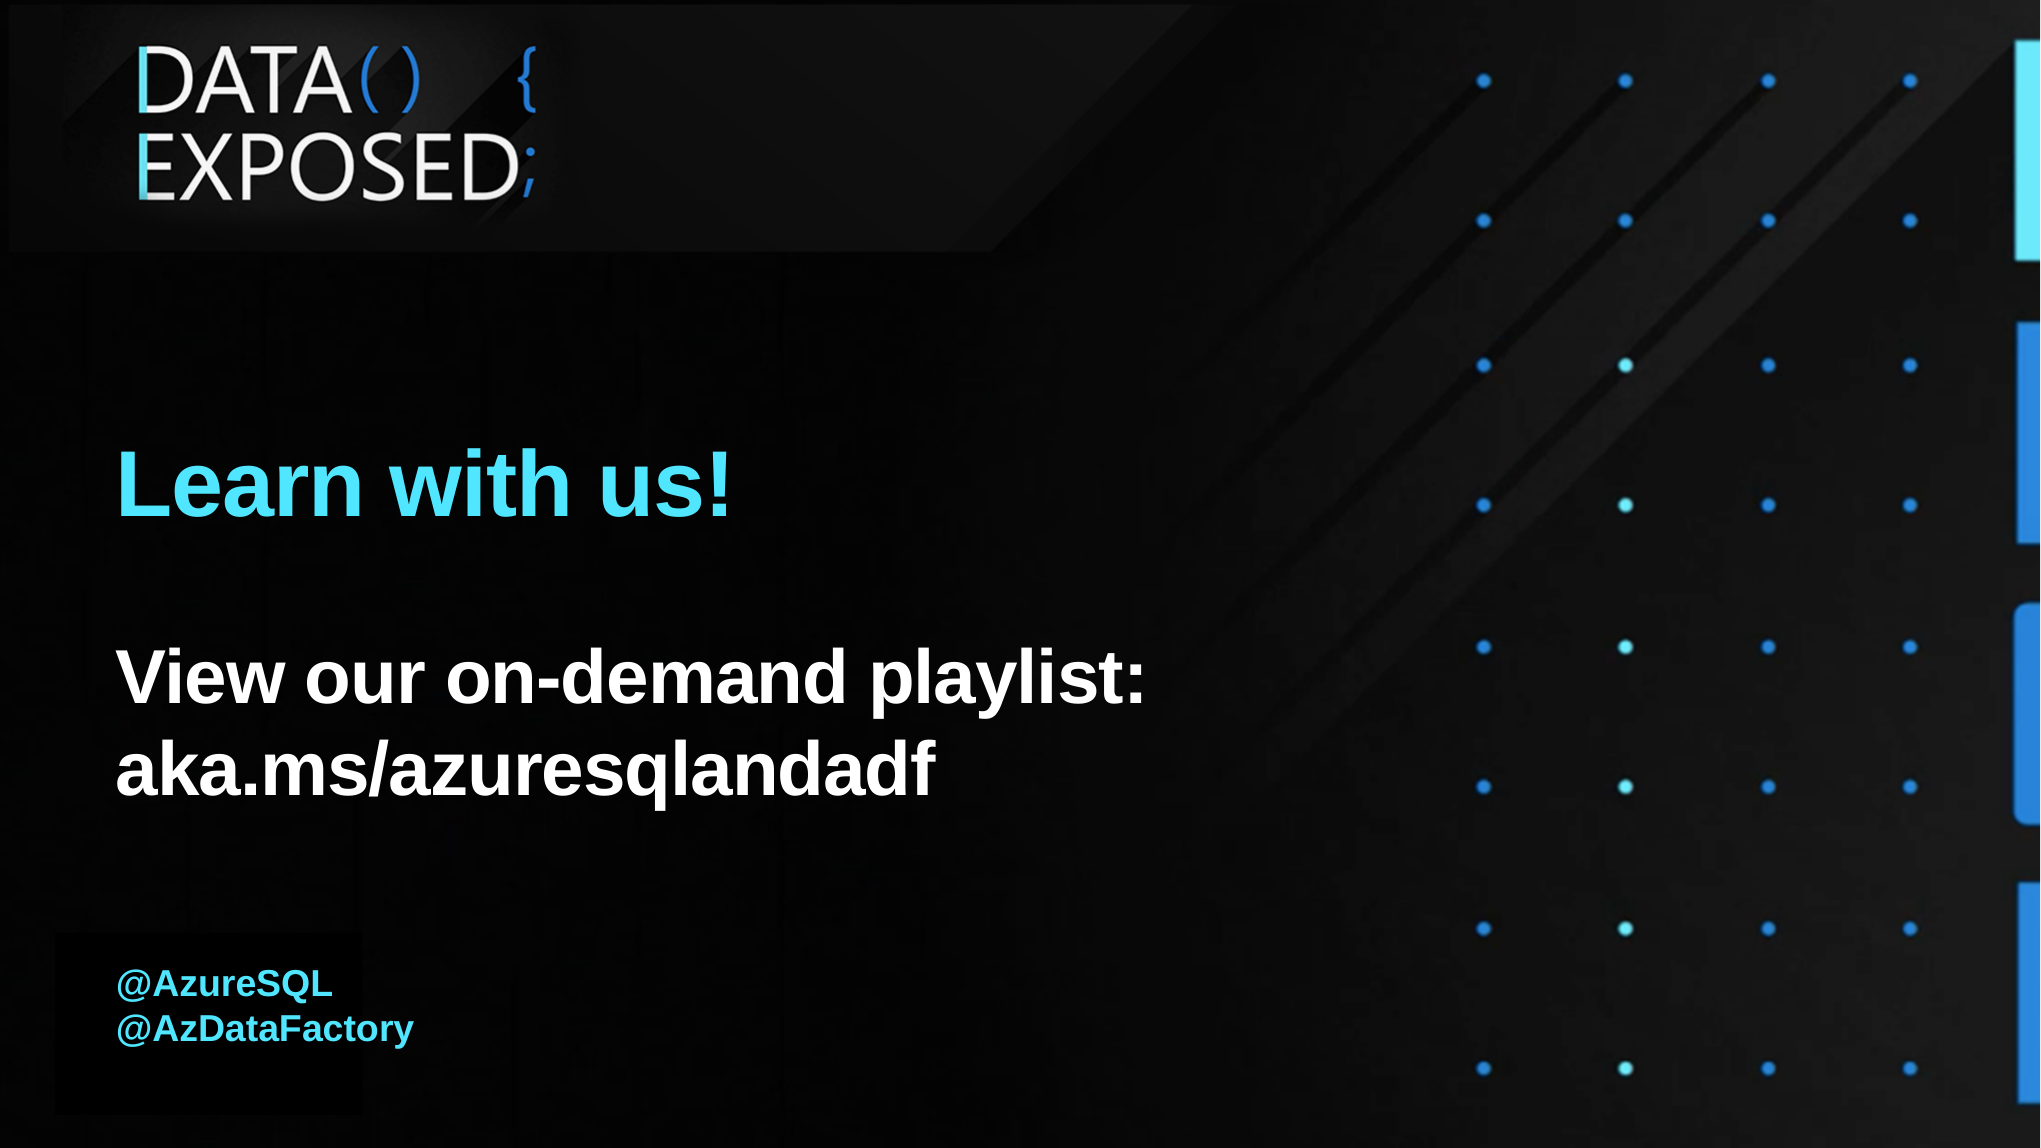

# Learn with us! View our on-demand playlist: aka.ms/azuresqlandadf
@AzureSQL
@AzDataFactory